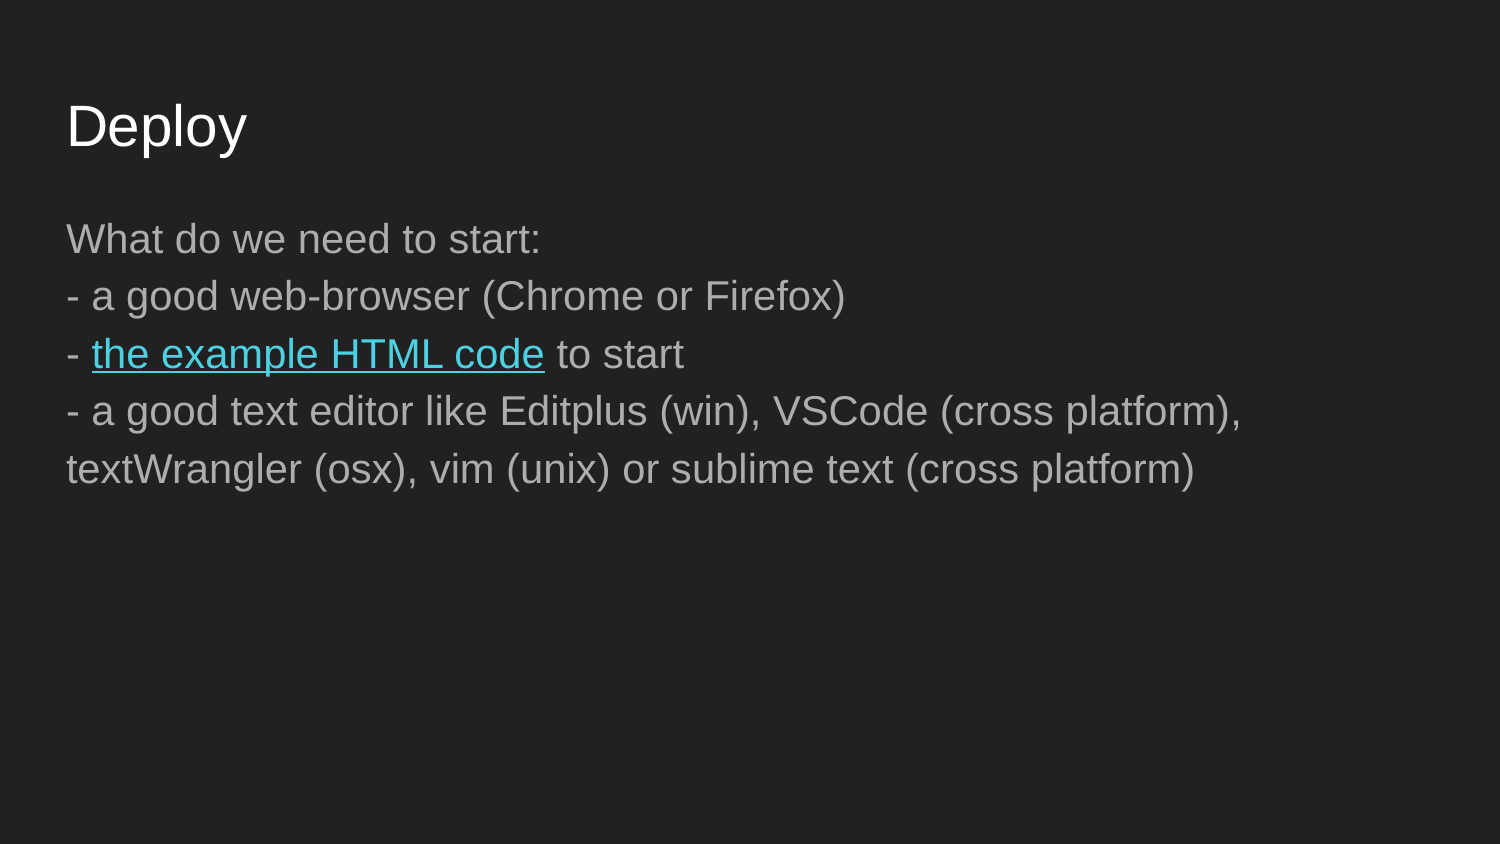

# Deploy
What do we need to start:
- a good web-browser (Chrome or Firefox)
- the example HTML code to start
- a good text editor like Editplus (win), VSCode (cross platform), textWrangler (osx), vim (unix) or sublime text (cross platform)